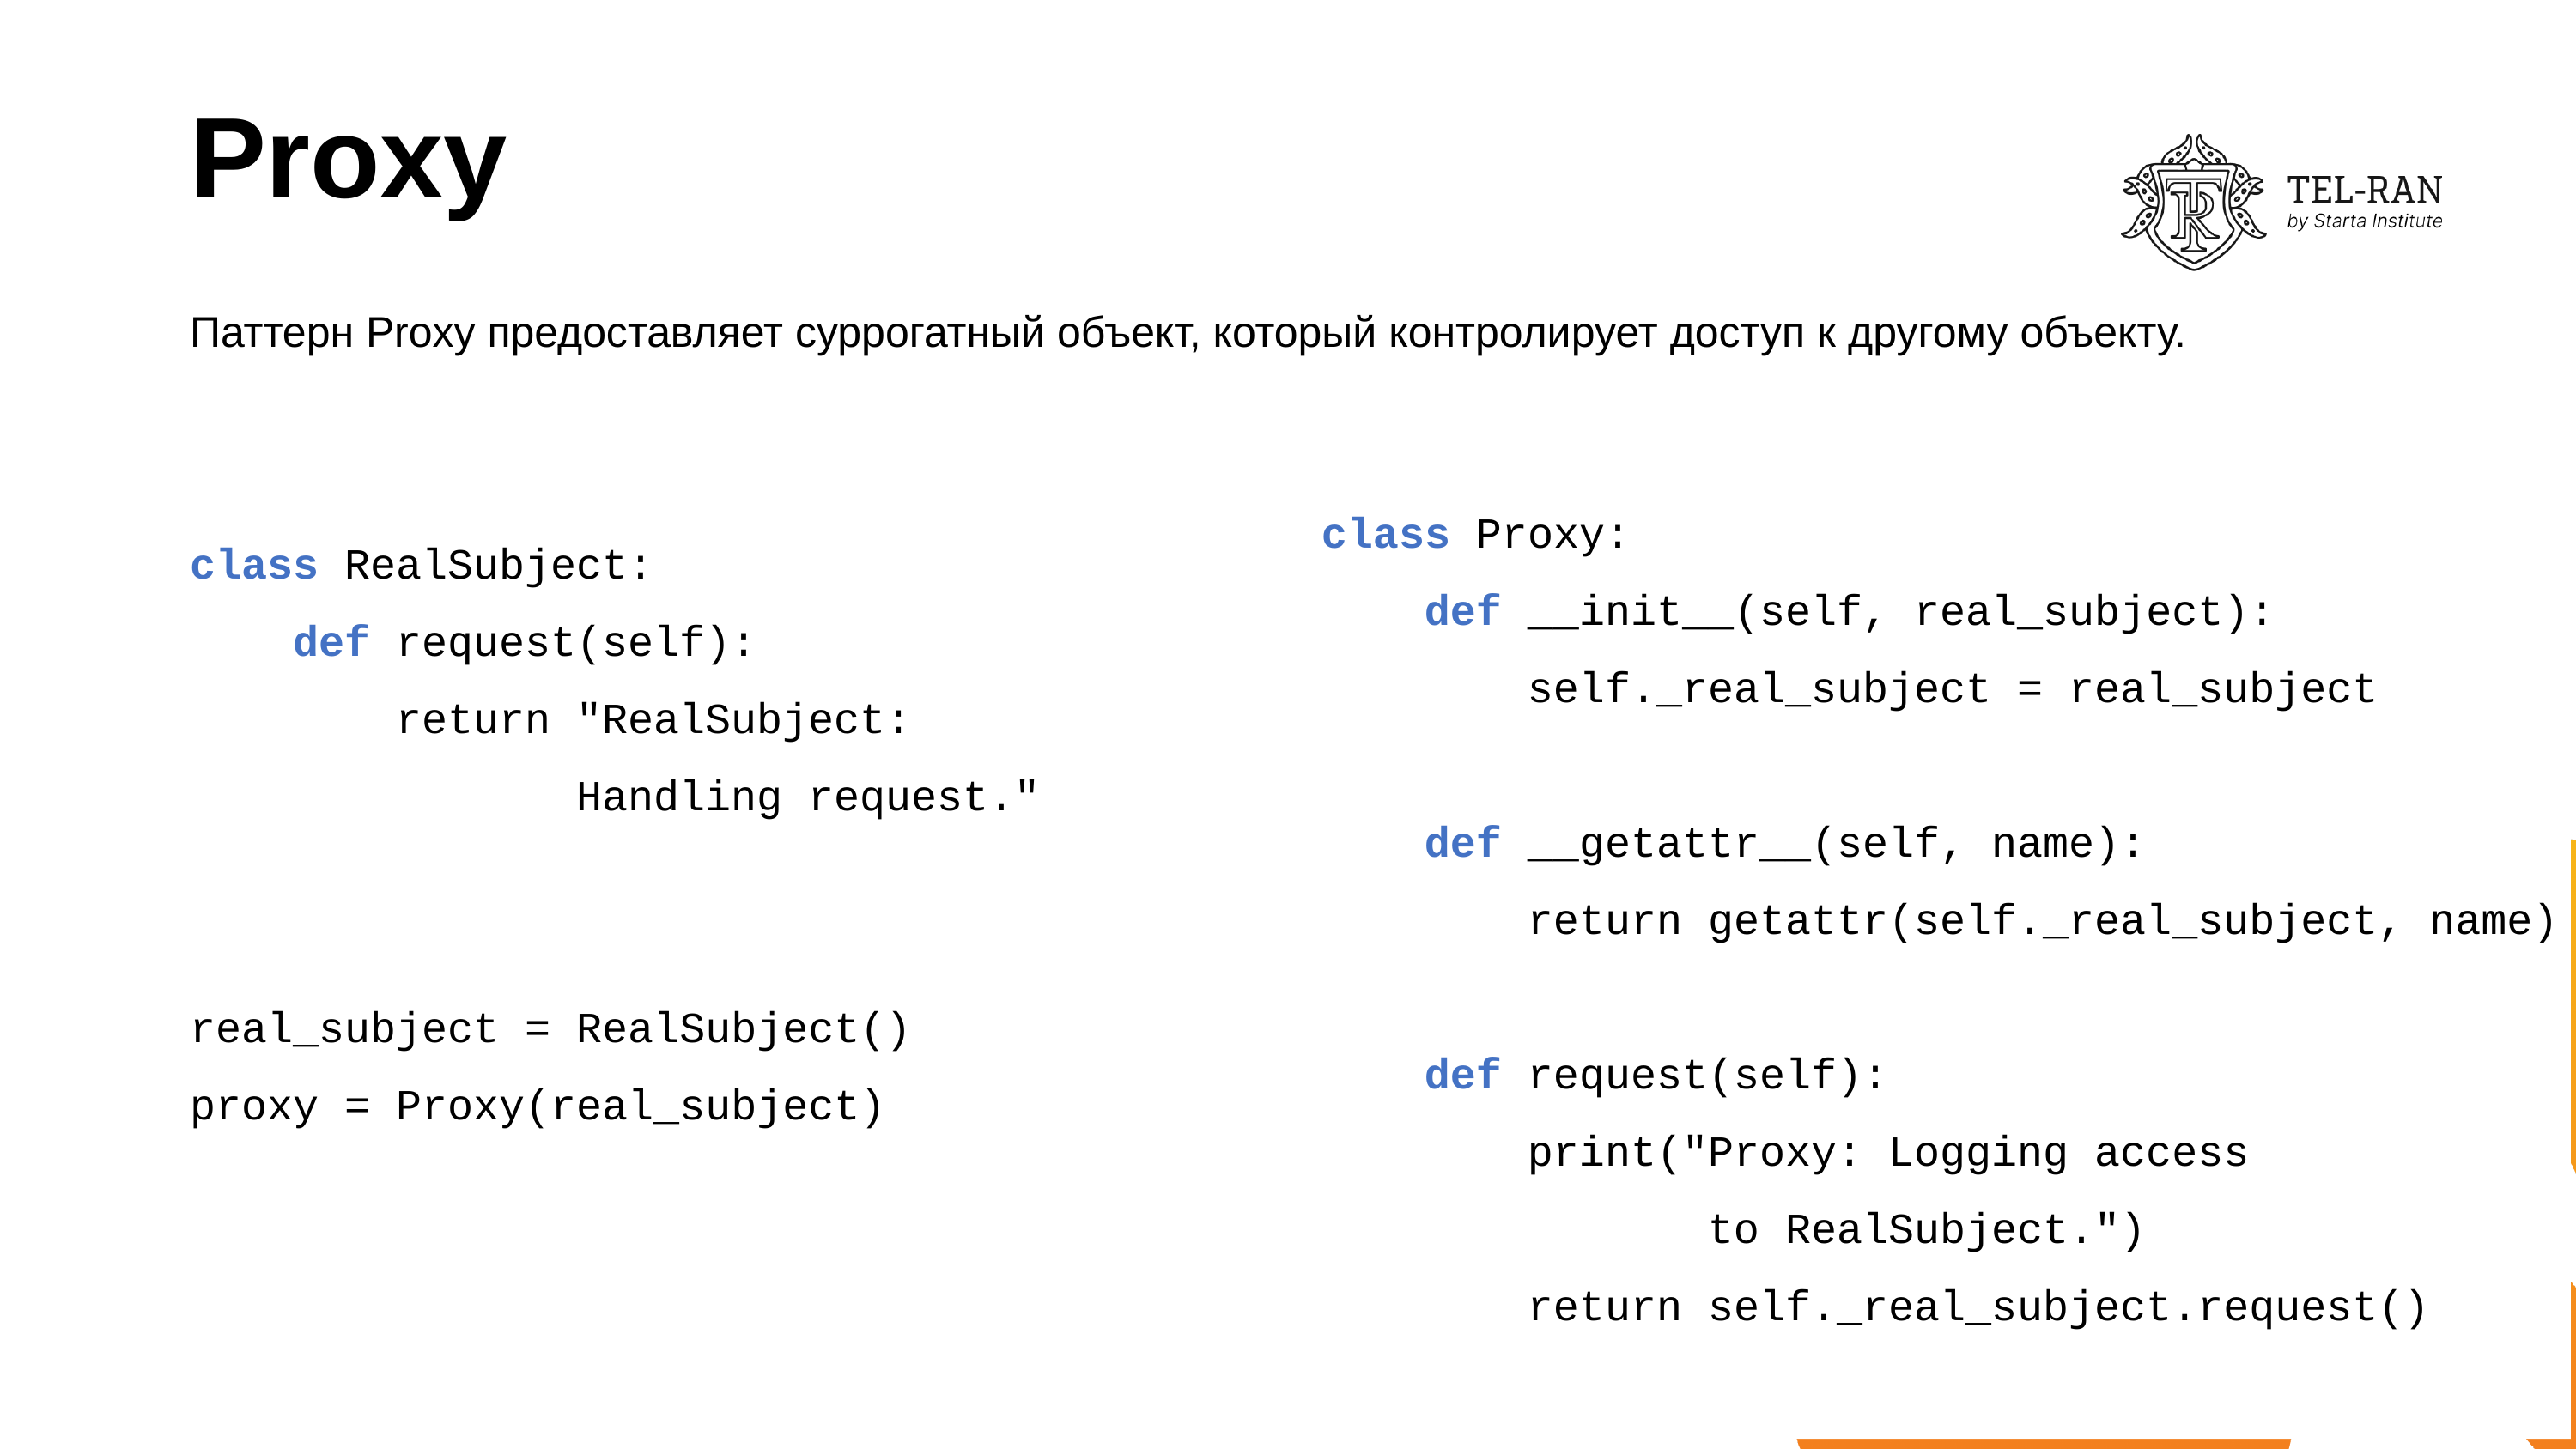

# Proxy
Паттерн Proxy предоставляет суррогатный объект, который контролирует доступ к другому объекту.

class RealSubject:
    def request(self):
        return "RealSubject:
			Handling request."

real_subject = RealSubject()
proxy = Proxy(real_subject)
class Proxy:
    def __init__(self, real_subject):
        self._real_subject = real_subject

    def __getattr__(self, name):
        return getattr(self._real_subject, name)

    def request(self):
        print("Proxy: Logging access
			to RealSubject.")
        return self._real_subject.request()